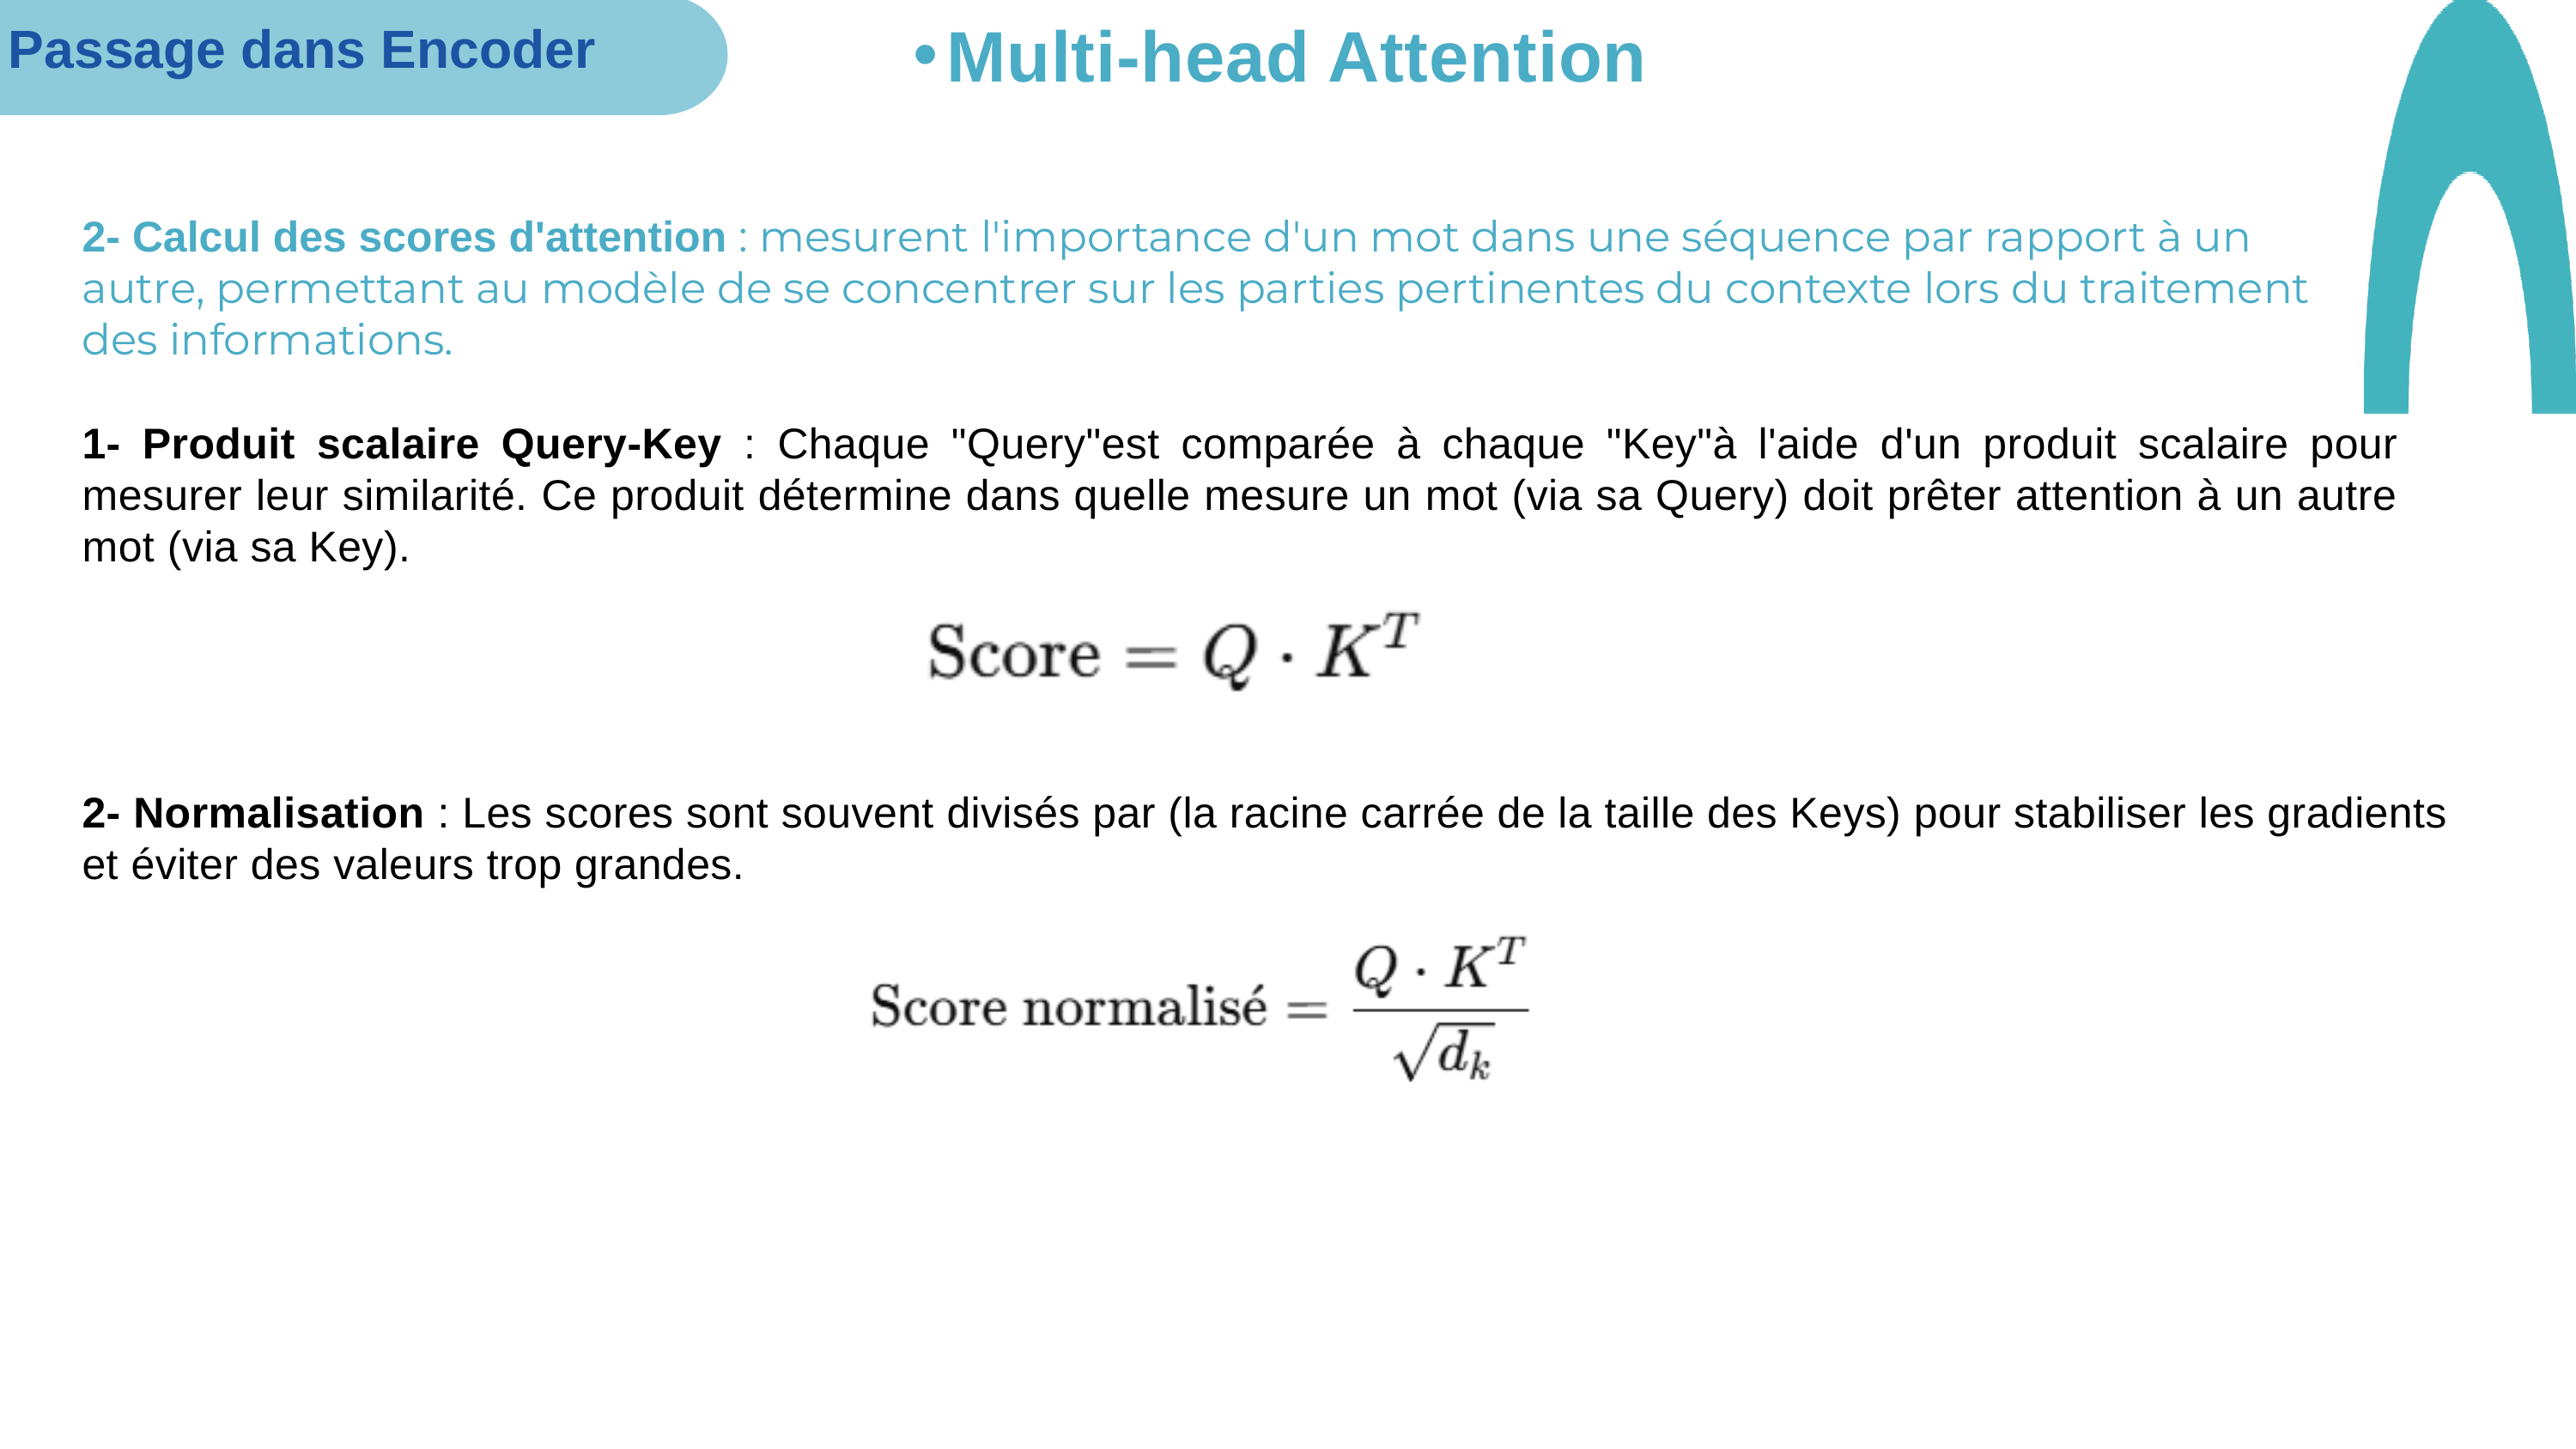

Multi-head Attention
Passage dans Encoder

2- Calcul des scores d'attention : mesurent l'importance d'un mot dans une séquence par rapport à un autre, permettant au modèle de se concentrer sur les parties pertinentes du contexte lors du traitement des informations.
1- Produit scalaire Query-Key : Chaque "Query"est comparée à chaque "Key"à l'aide d'un produit scalaire pour mesurer leur similarité. Ce produit détermine dans quelle mesure un mot (via sa Query) doit prêter attention à un autre mot (via sa Key).

2- Normalisation : Les scores sont souvent divisés par (la racine carrée de la taille des Keys) pour stabiliser les gradients et éviter des valeurs trop grandes.